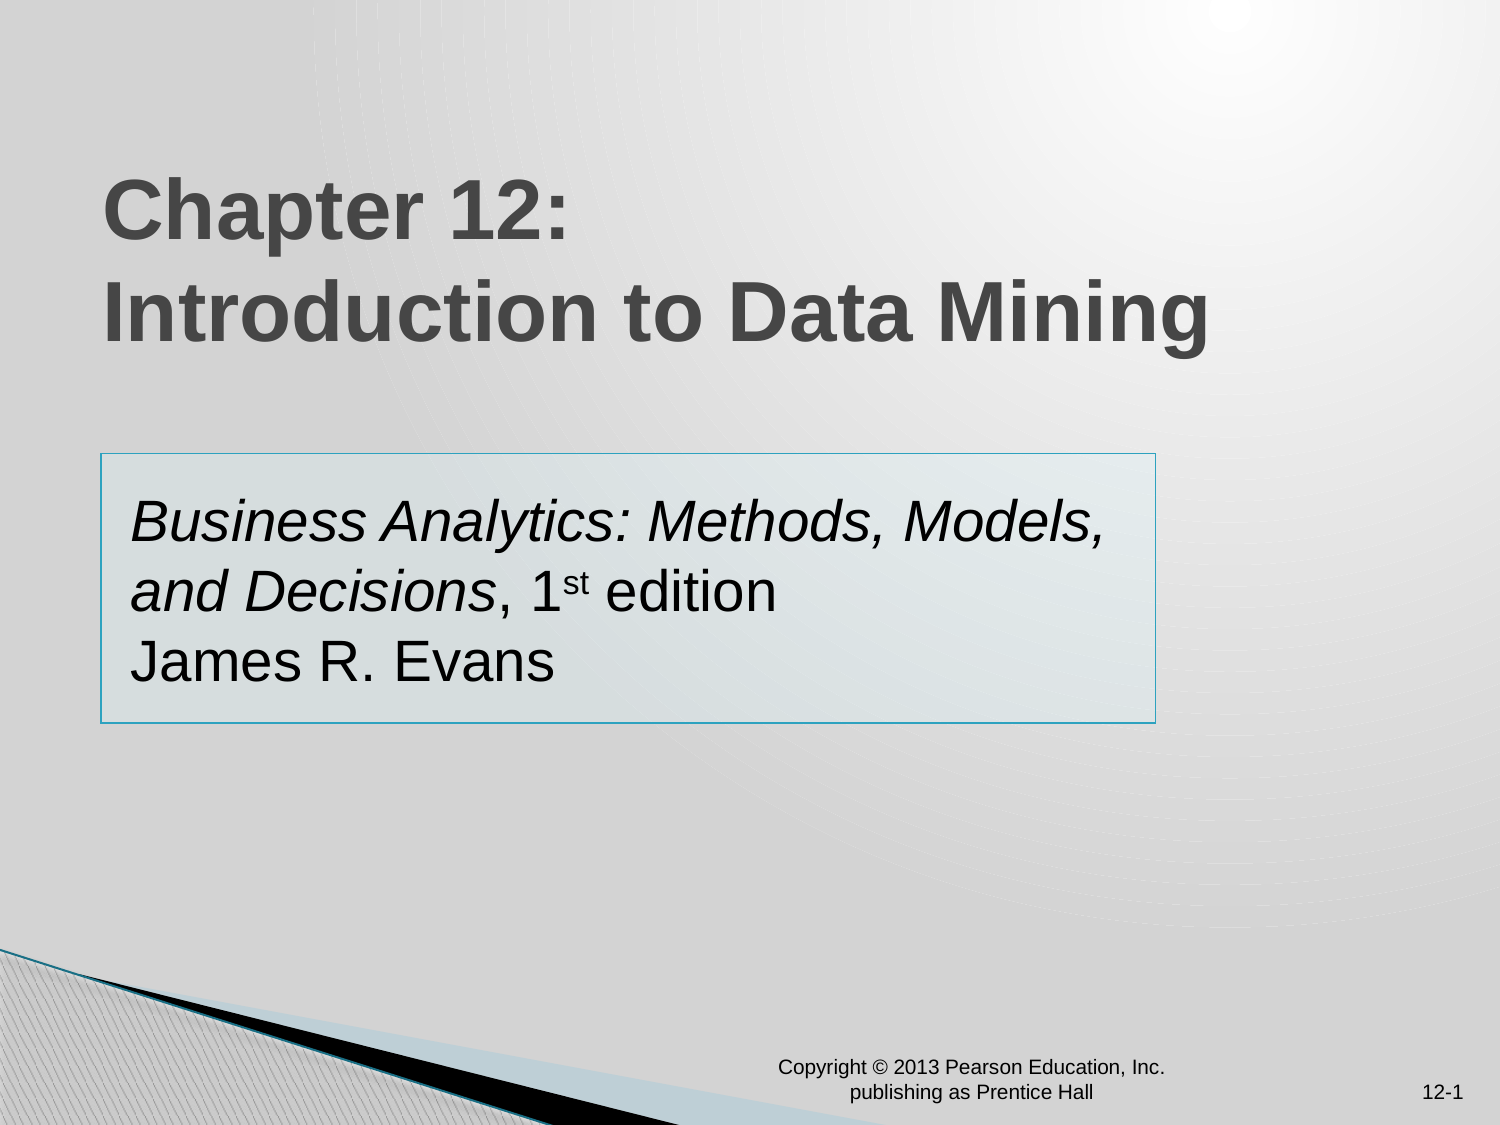

# Chapter 12: Introduction to Data Mining
Business Analytics: Methods, Models,
and Decisions, 1st edition
James R. Evans
Copyright © 2013 Pearson Education, Inc. publishing as Prentice Hall
12-1